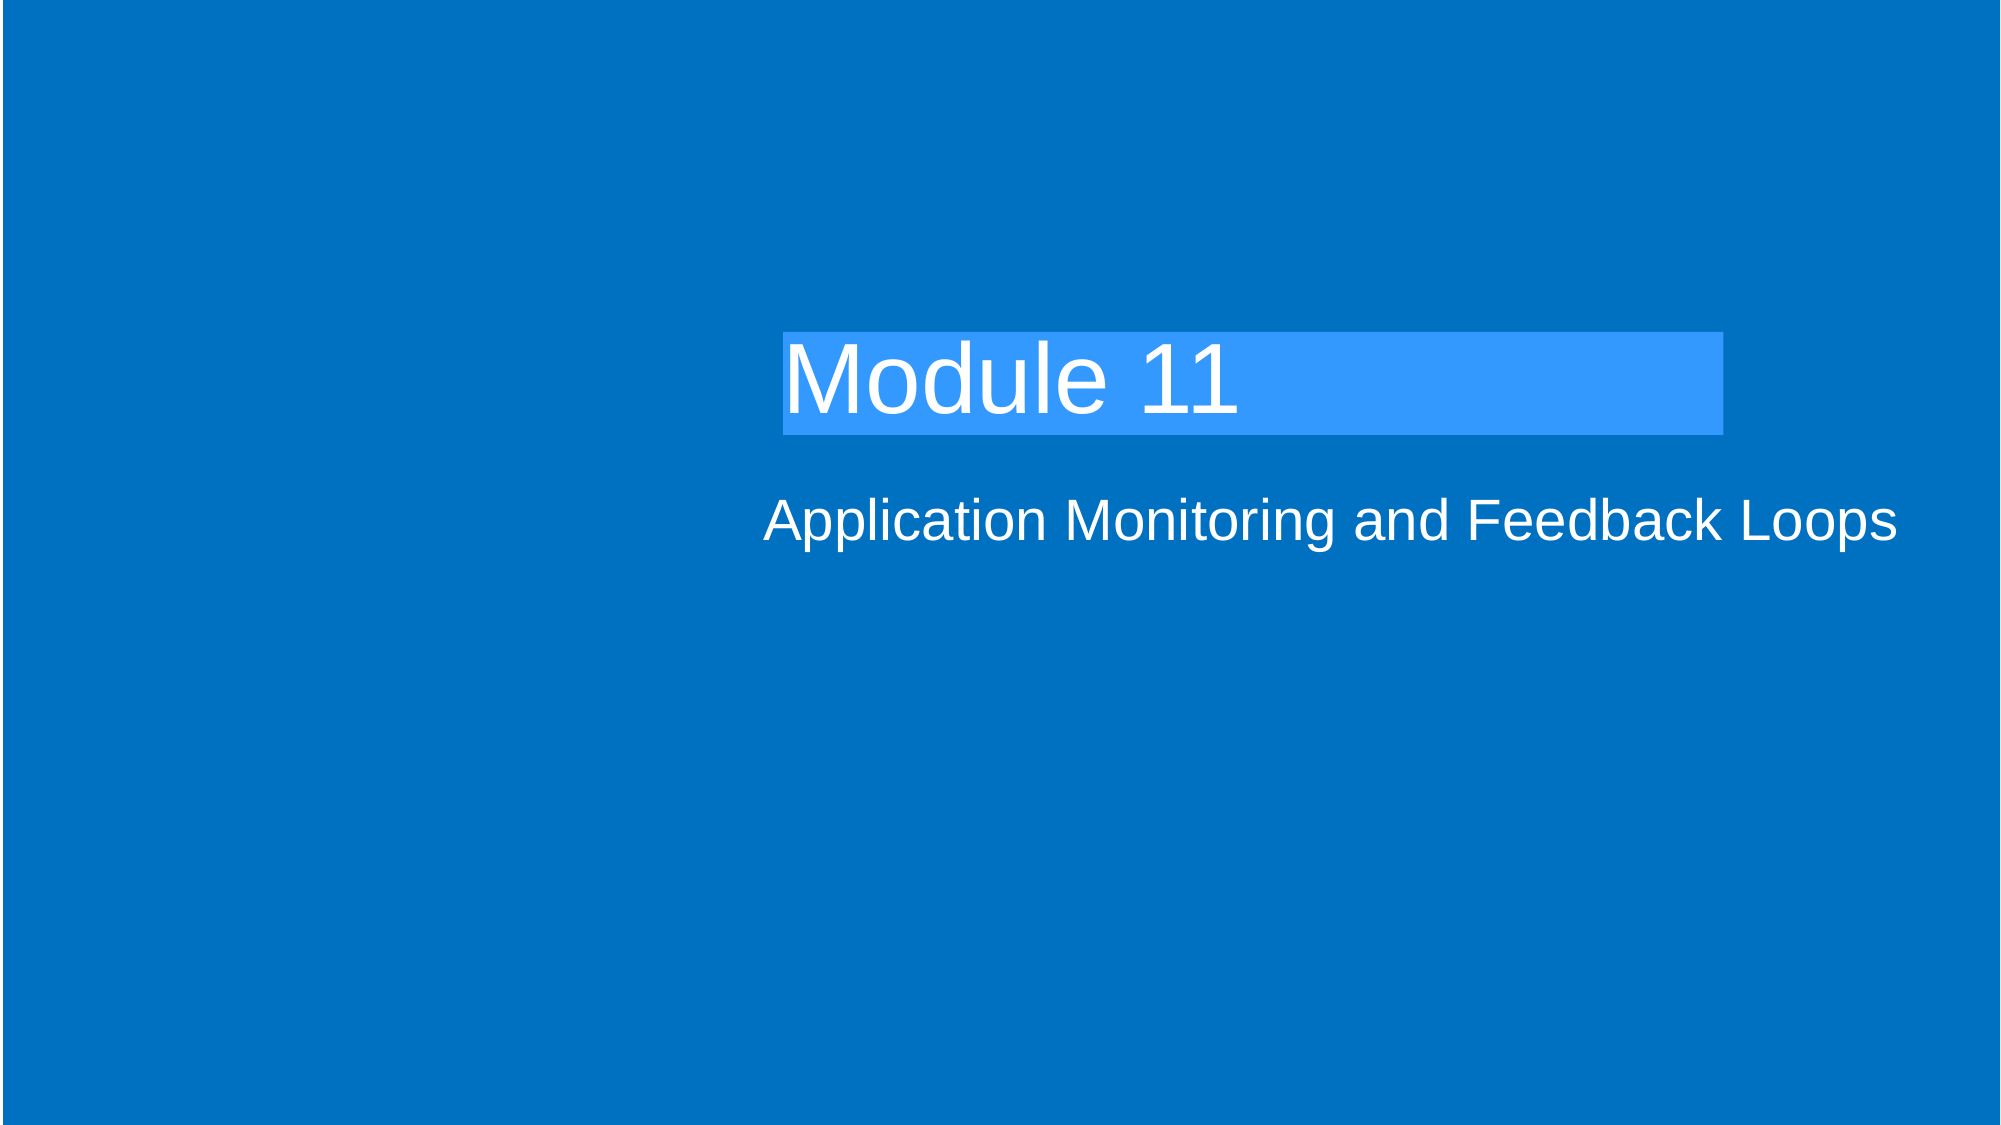

# Module 11
Application Monitoring and Feedback Loops